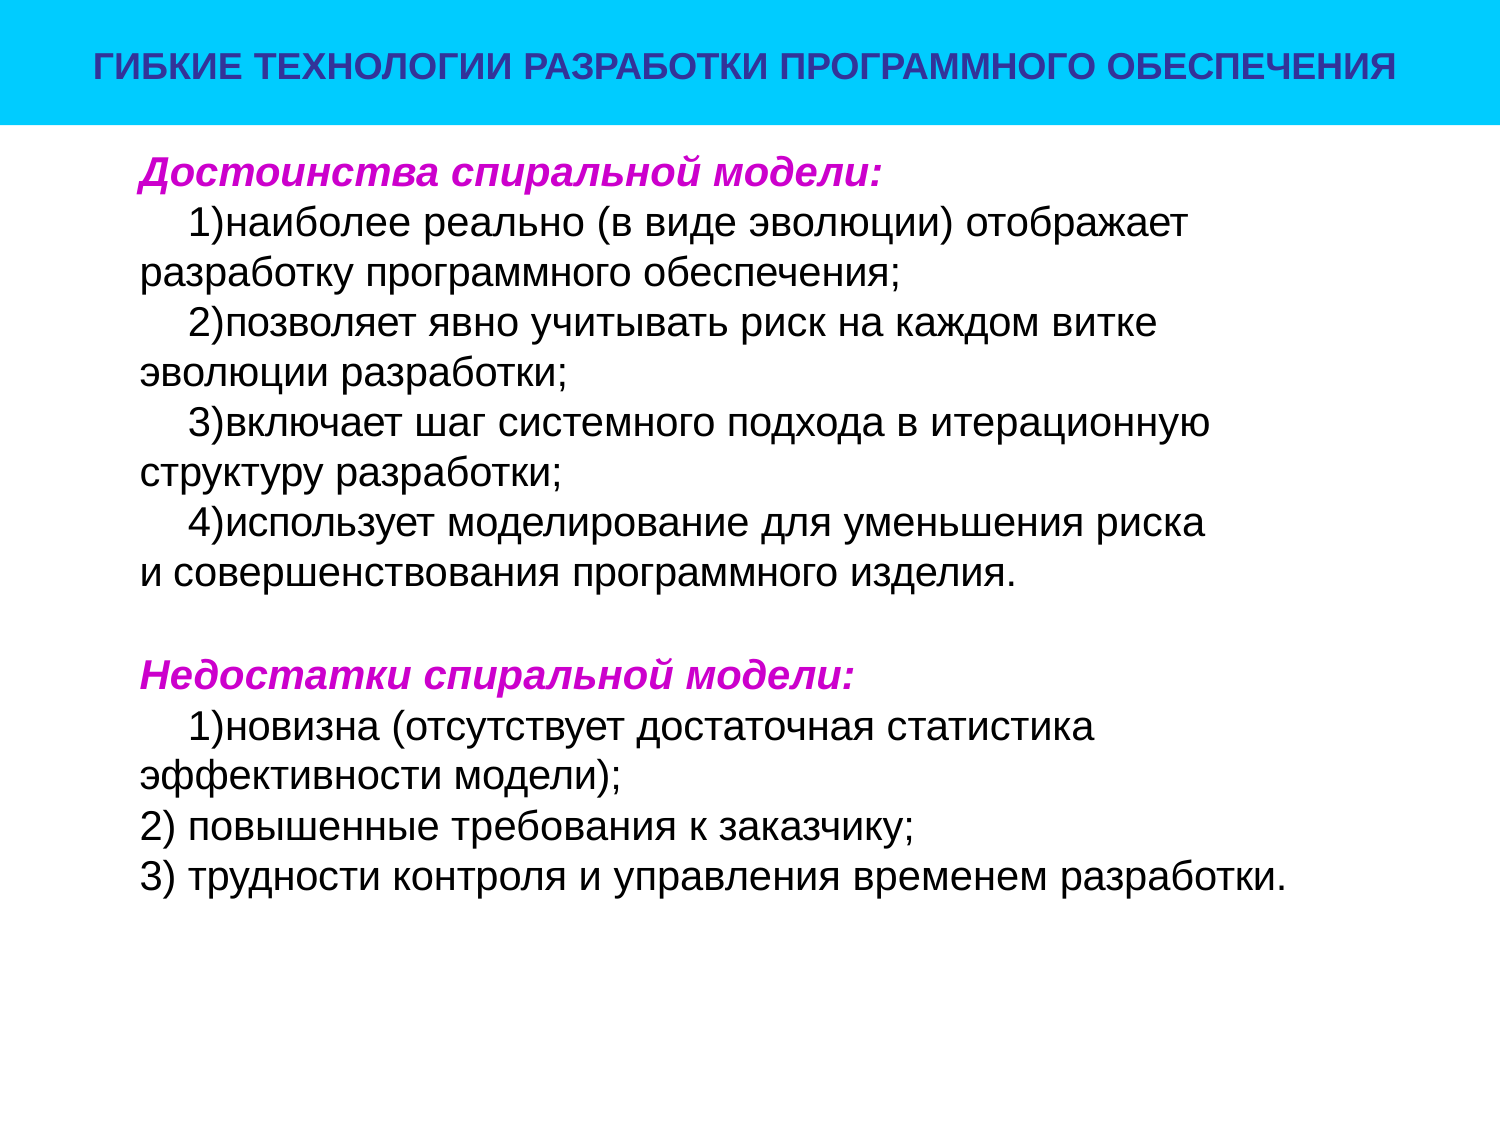

# ГИБКИЕ ТЕХНОЛОГИИ РАЗРАБОТКИ ПРОГРАММНОГО ОБЕСПЕЧЕНИЯ
Достоинства спиральной модели:
наиболее реально (в виде эволюции) отображает разработку программного обеспечения;
позволяет явно учитывать риск на каждом витке эволюции разработки;
включает шаг системного подхода в итерационную структуру разработки;
использует моделирование для уменьшения риска и совершенствования программного изделия.

Недостатки спиральной модели:
новизна (отсутствует достаточная статистика эффективности модели);
повышенные требования к заказчику;
трудности контроля и управления временем разработки.